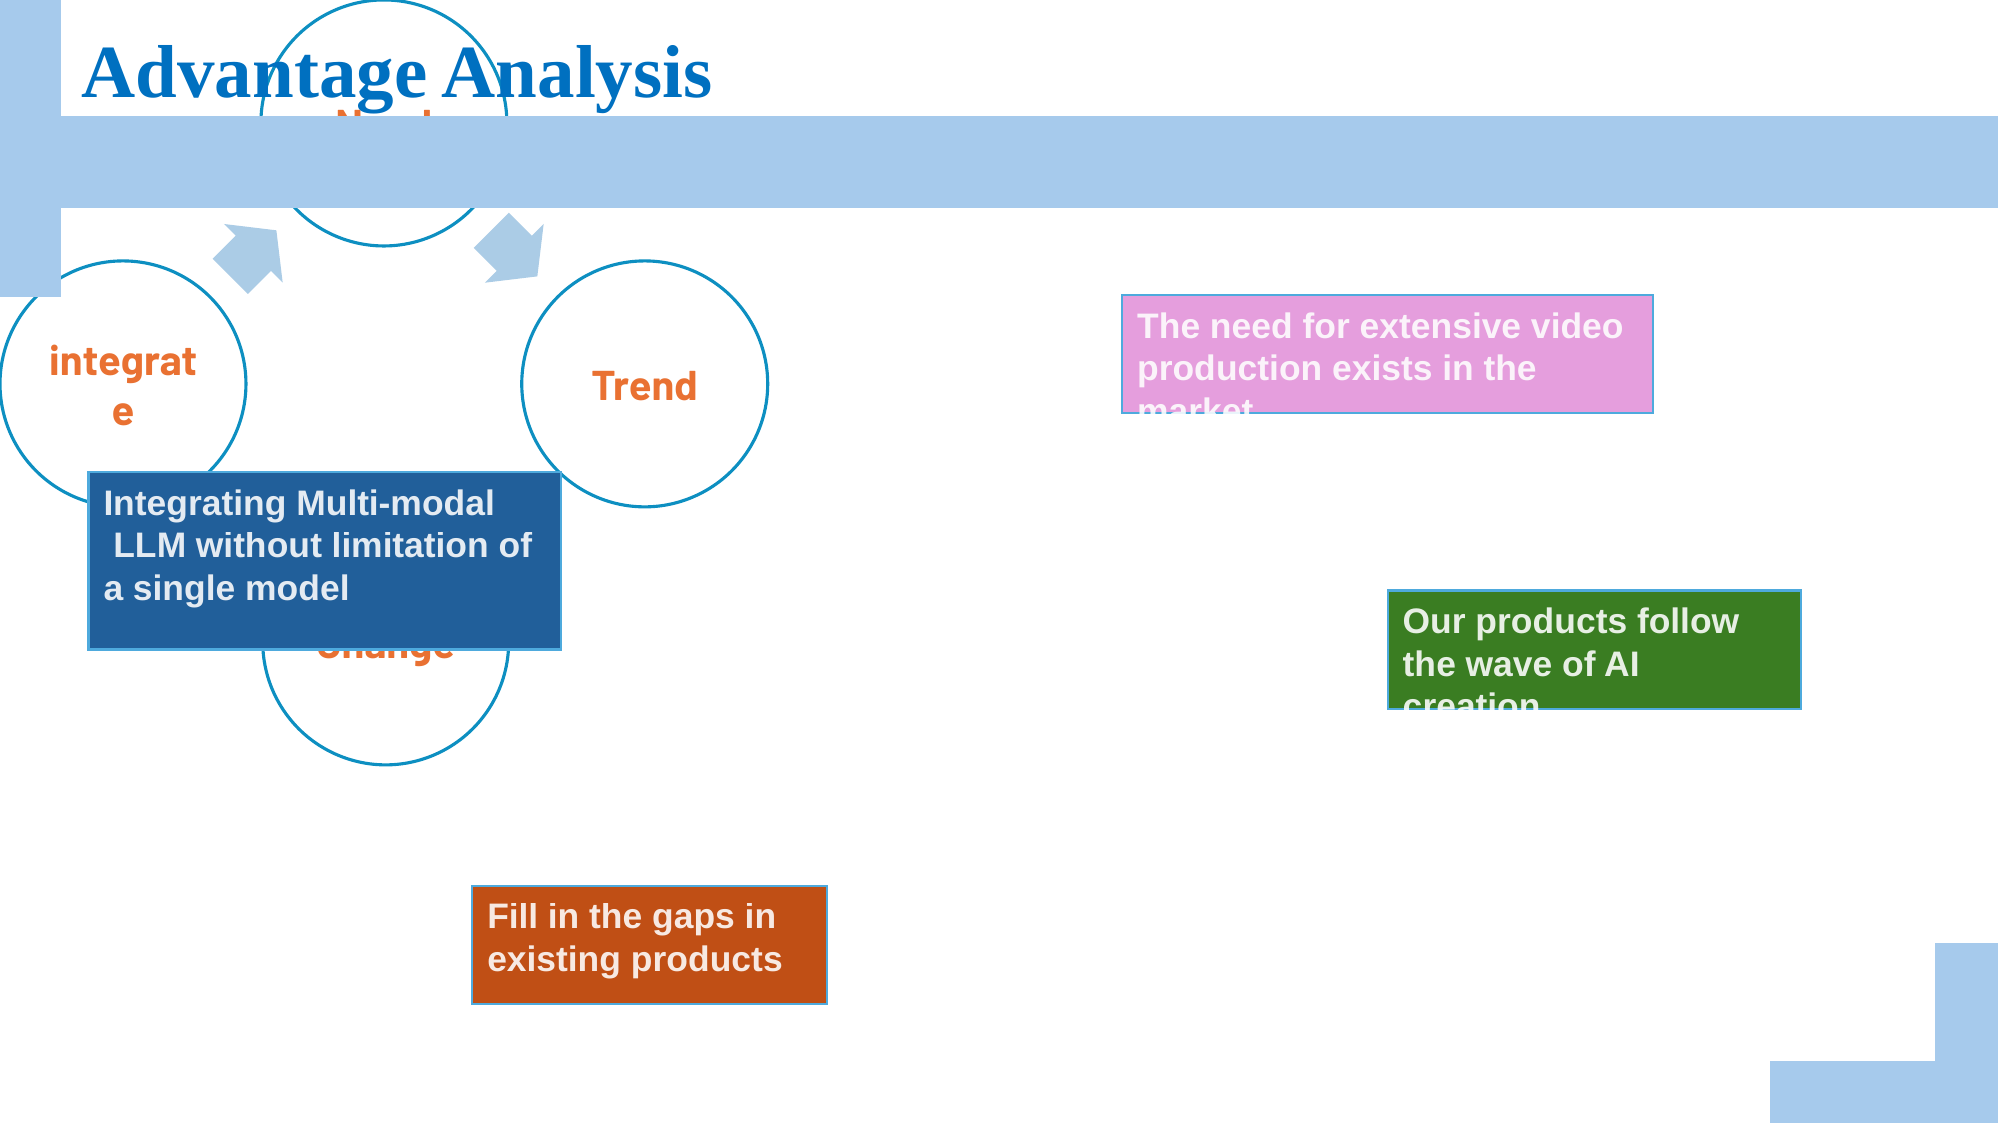

Advantage Analysis

Need

Trend

Change

integrate

The need for extensive video production exists in the market
Integrating Multi-modal
 LLM without limitation of a single model
Our products follow the wave of AI creation
Fill in the gaps in existing products